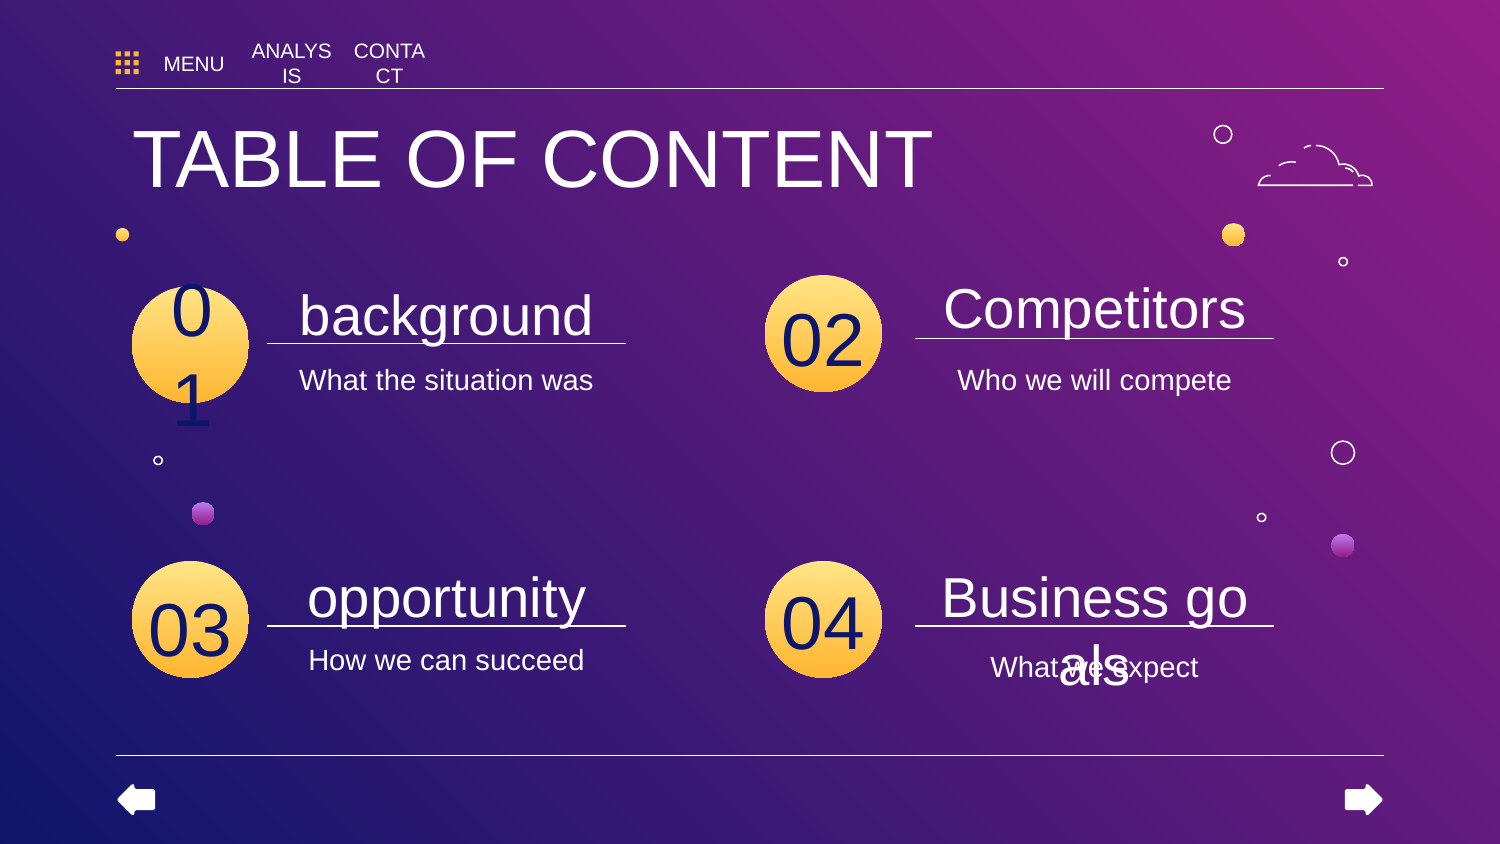

MENU
ANALYSIS
CONTACT

TABLE OF CONTENT

Competitors

# background

02
01
Who we will compete
What the situation was

opportunity
Business goals

04
03
How we can succeed
What we expect